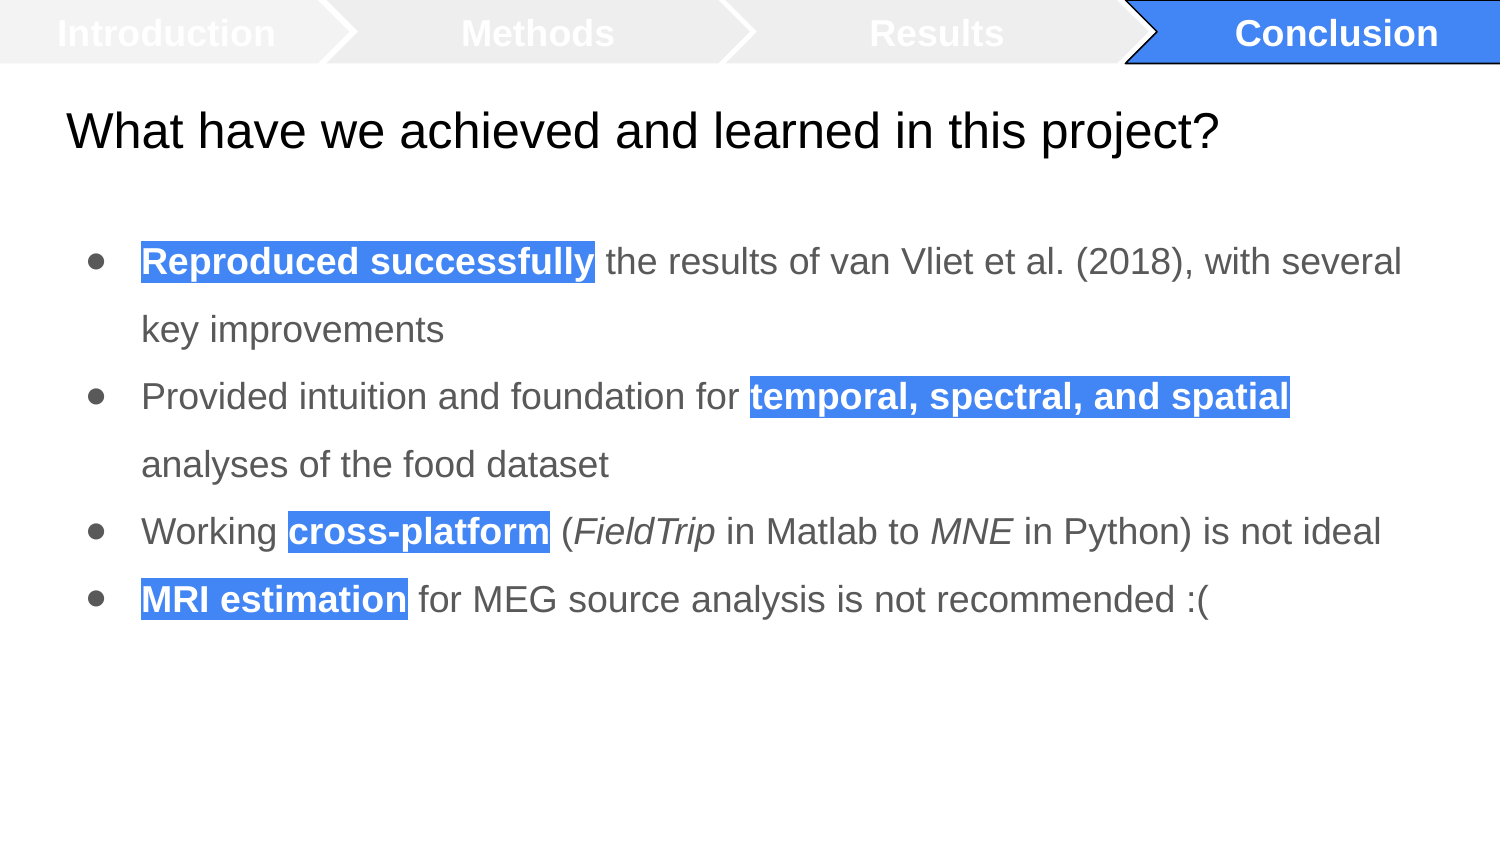

Introduction
Methods
Results
Conclusion
# What have we achieved and learned in this project?

Reproduced successfully the results of van Vliet et al. (2018), with several key improvements
Provided intuition and foundation for temporal, spectral, and spatial analyses of the food dataset
Working cross-platform (FieldTrip in Matlab to MNE in Python) is not ideal
MRI estimation for MEG source analysis is not recommended :(